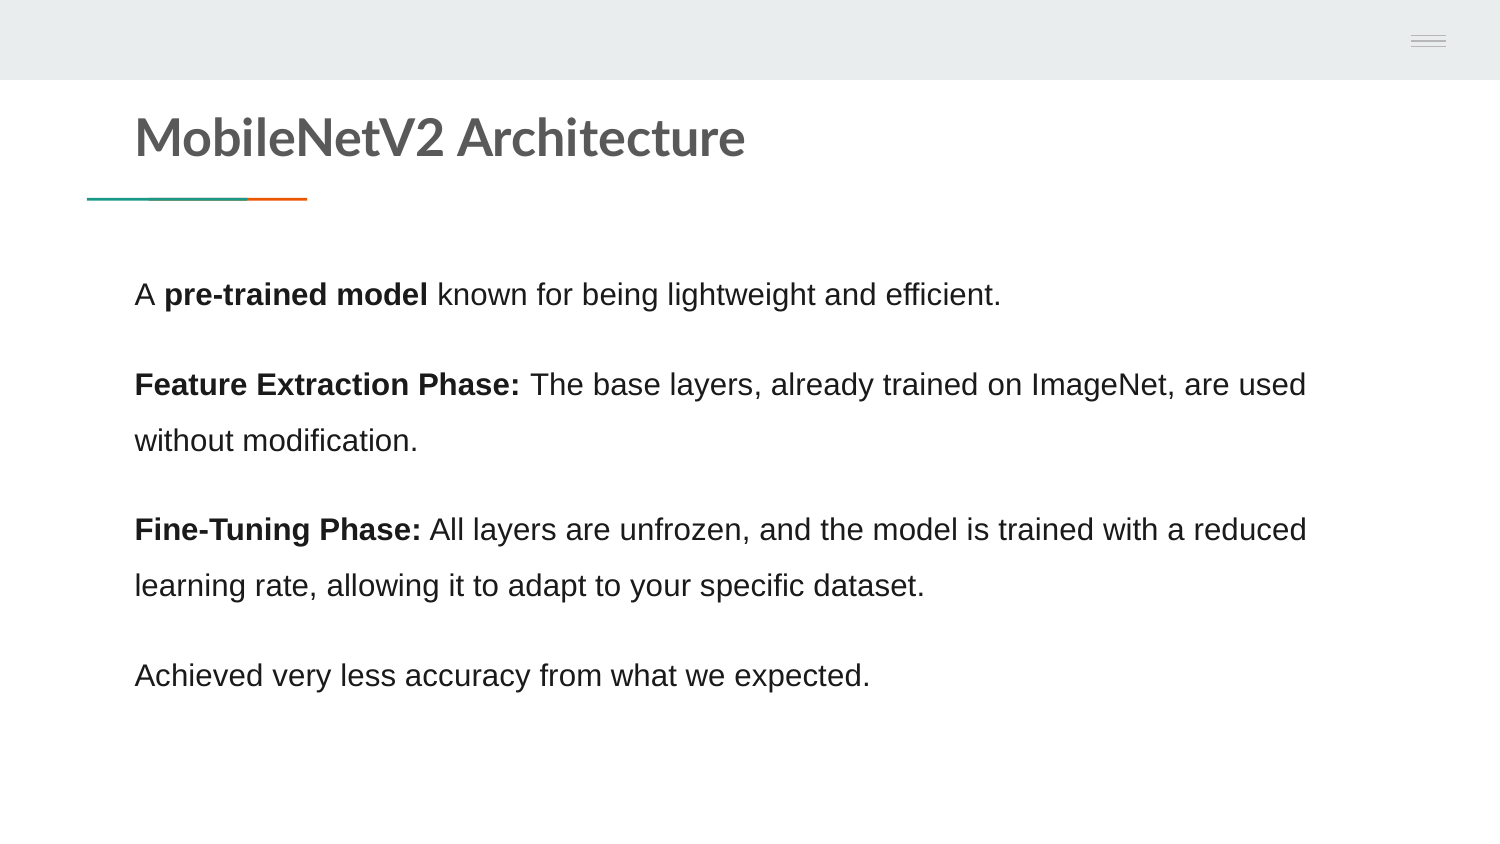

# MobileNetV2 Architecture
A pre-trained model known for being lightweight and efficient.
Feature Extraction Phase: The base layers, already trained on ImageNet, are used without modification.
Fine-Tuning Phase: All layers are unfrozen, and the model is trained with a reduced learning rate, allowing it to adapt to your specific dataset.
Achieved very less accuracy from what we expected.